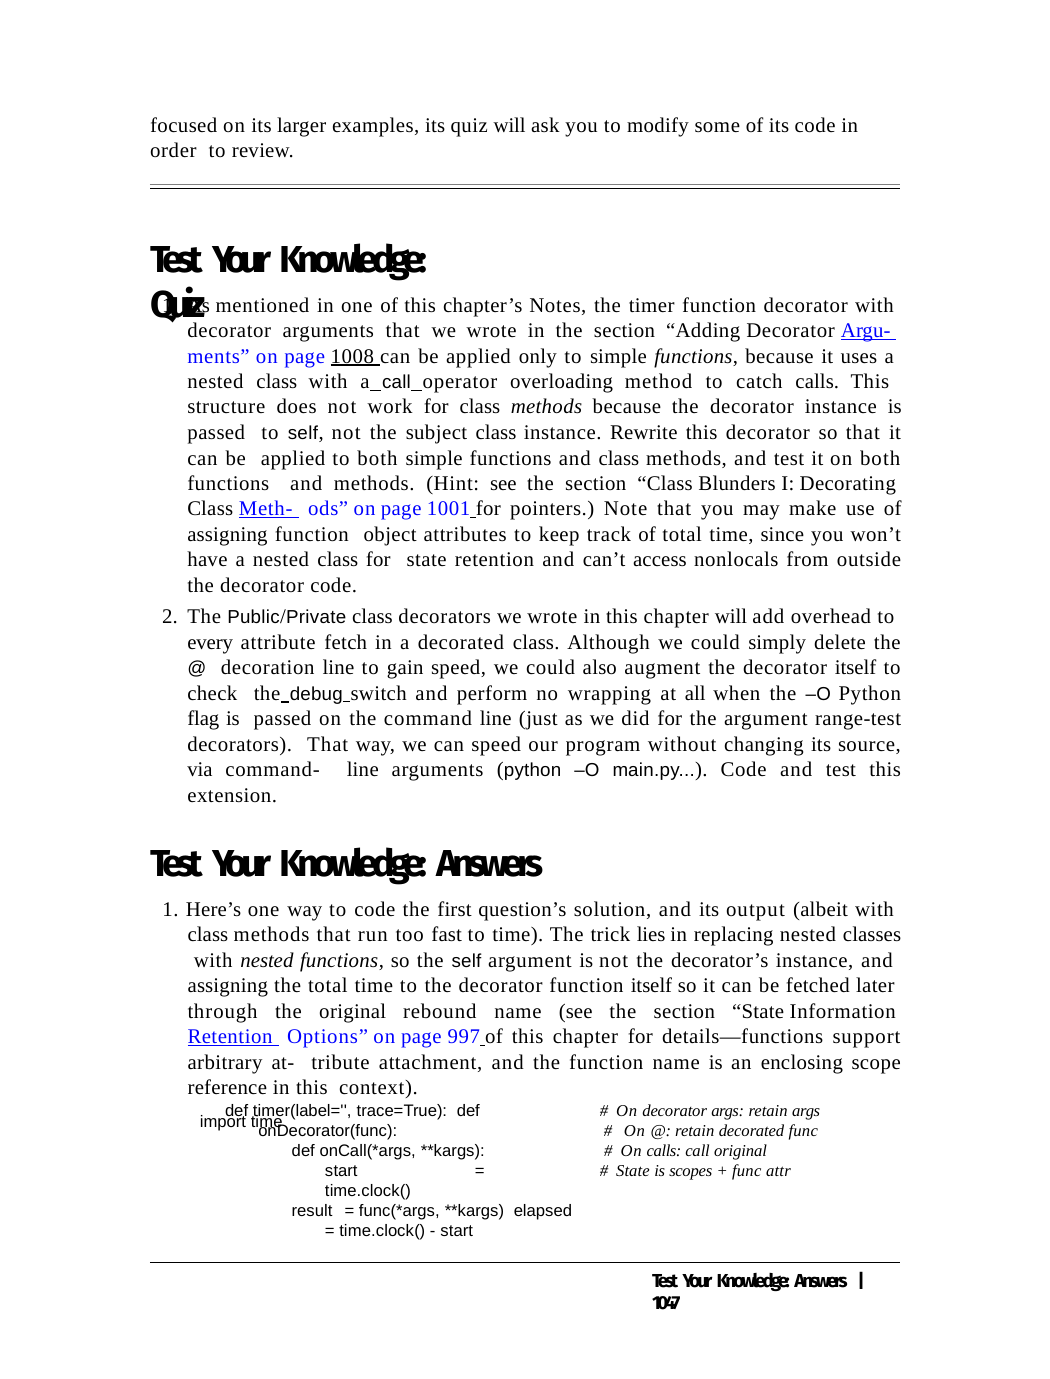

focused on its larger examples, its quiz will ask you to modify some of its code in order  to review.

# Test Your Knowledge: Quiz
As mentioned in one of this chapter’s Notes, the timer function decorator with  decorator arguments that we wrote in the section “Adding Decorator Argu-  ments” on page 1008 can be applied only to simple functions, because it uses a  nested class with a call operator overloading method to catch calls. This  structure does not work for class methods because the decorator instance is passed  to self, not the subject class instance. Rewrite this decorator so that it can be  applied to both simple functions and class methods, and test it on both functions  and methods. (Hint: see the section “Class Blunders I: Decorating Class Meth-  ods” on page 1001 for pointers.) Note that you may make use of assigning function  object attributes to keep track of total time, since you won’t have a nested class for  state retention and can’t access nonlocals from outside the decorator code.
The Public/Private class decorators we wrote in this chapter will add overhead to  every attribute fetch in a decorated class. Although we could simply delete the @  decoration line to gain speed, we could also augment the decorator itself to check  the debug switch and perform no wrapping at all when the –O Python flag is  passed on the command line (just as we did for the argument range-test decorators).  That way, we can speed our program without changing its source, via command-  line arguments (python –O main.py...). Code and test this extension.

Test Your Knowledge: Answers
1. Here’s one way to code the first question’s solution, and its output (albeit with  class methods that run too fast to time). The trick lies in replacing nested classes  with nested functions, so the self argument is not the decorator’s instance, and  assigning the total time to the decorator function itself so it can be fetched later  through the original rebound name (see the section “State Information Retention  Options” on page 997 of this chapter for details—functions support arbitrary at-  tribute attachment, and the function name is an enclosing scope reference in this  context).
import time
def timer(label='', trace=True):  def onDecorator(func):
def onCall(*args, **kargs):  start	= time.clock()
result = func(*args, **kargs)  elapsed = time.clock() - start
# On decorator args: retain args  # On @: retain decorated func  # On calls: call original
# State is scopes + func attr

Test Your Knowledge: Answers  |  1047